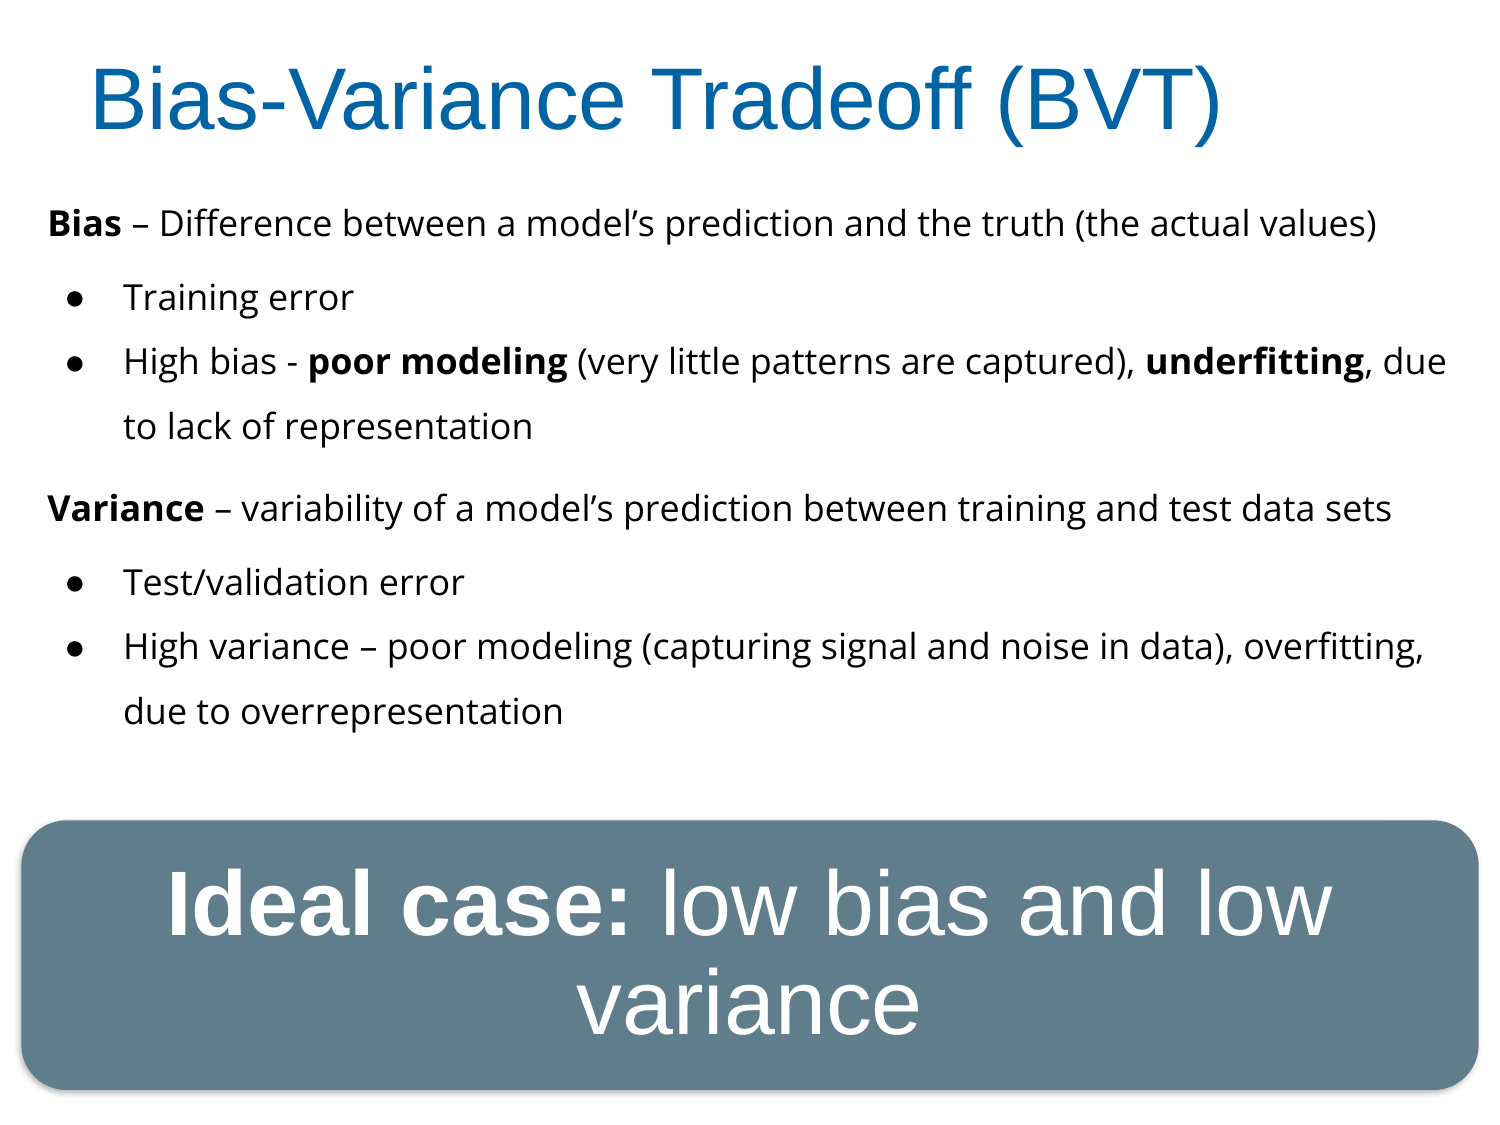

# Bias-Variance Tradeoff (BVT)
Bias – Difference between a model’s prediction and the truth (the actual values)
Training error
High bias - poor modeling (very little patterns are captured), underfitting, due to lack of representation
Variance – variability of a model’s prediction between training and test data sets
Test/validation error
High variance – poor modeling (capturing signal and noise in data), overfitting, due to overrepresentation

Ideal case: low bias and low variance